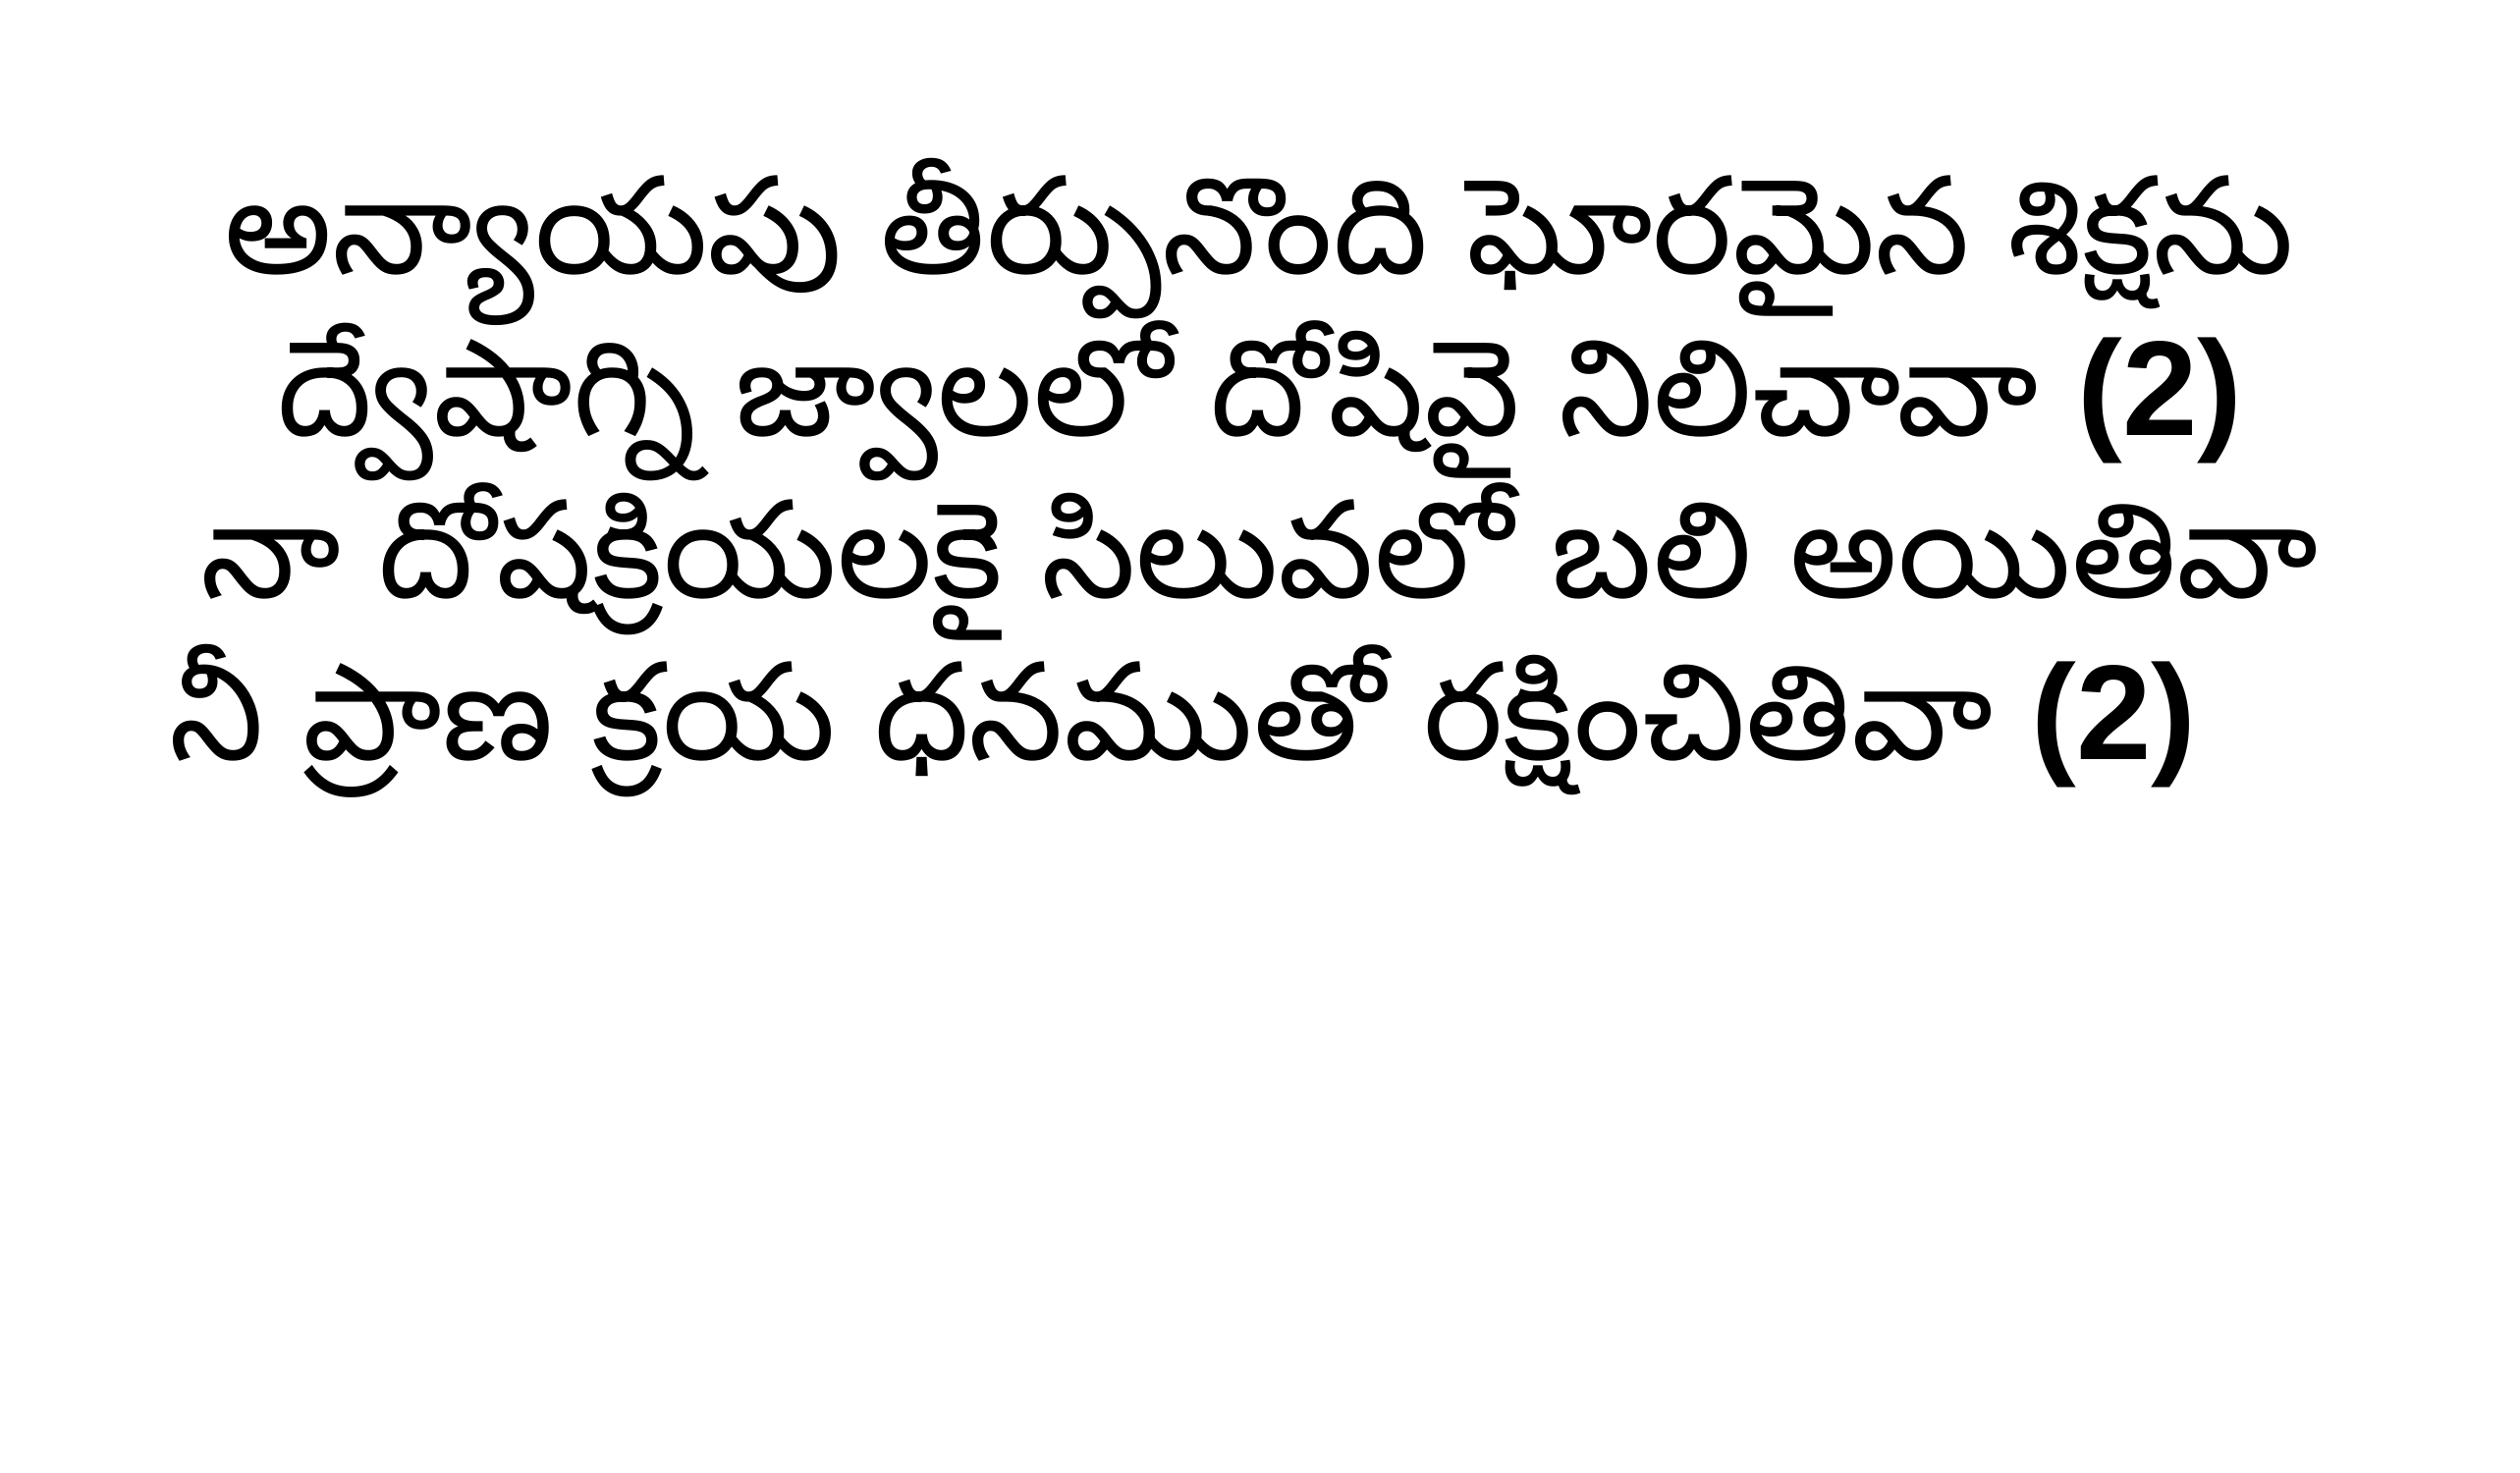

అన్యాయపు తీర్పునొంది ఘోరమైన శిక్షను
ద్వేషాగ్ని జ్వాలలో దోషివై నిలిచావా (2)
నా దోషక్రియలకై సిలువలో బలి అయితివా
  	నీ ప్రాణ క్రయ ధనముతో రక్షించితివా (2)